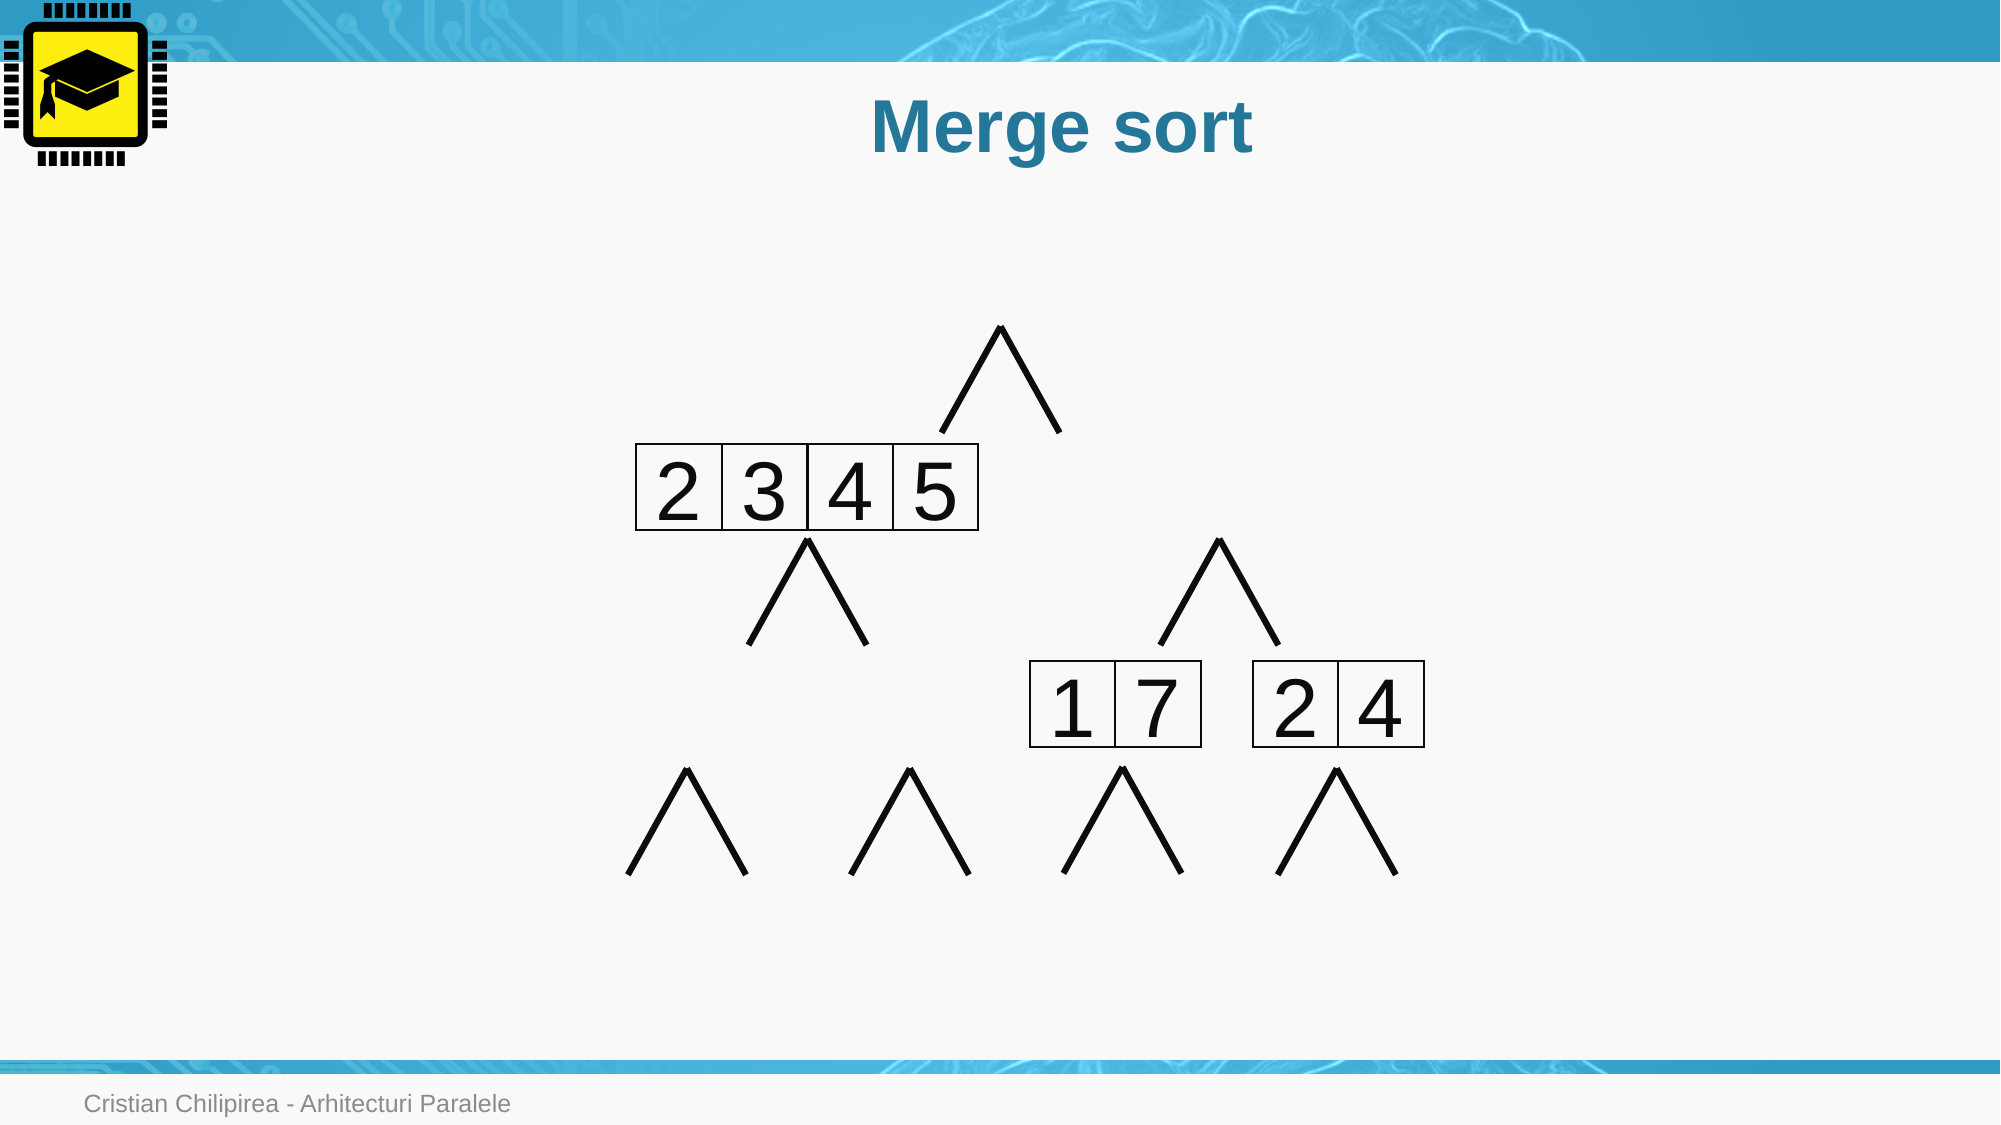

# Merge sort
2
3
4
5
7
2
4
1
Cristian Chilipirea - Arhitecturi Paralele